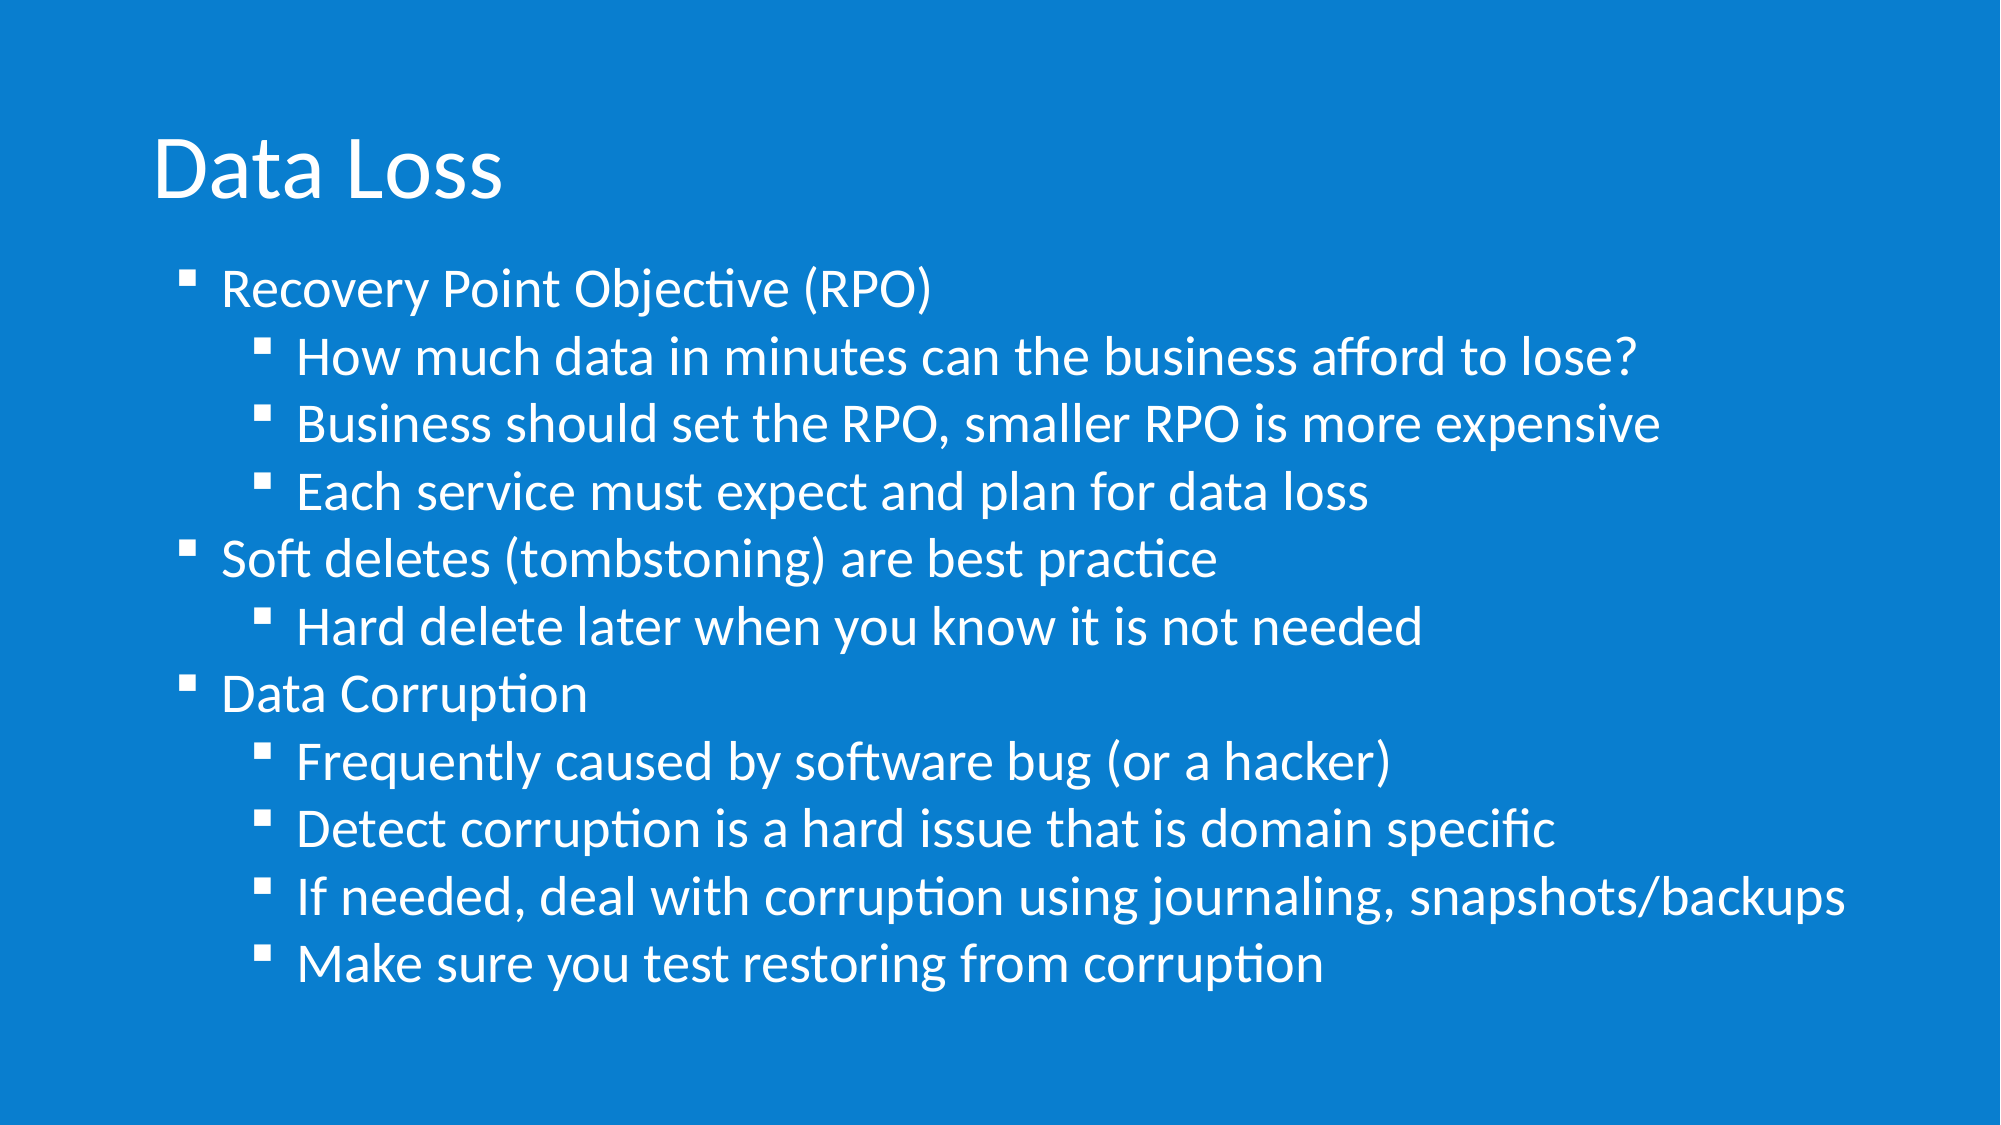

# Data Loss
Recovery Point Objective (RPO)
How much data in minutes can the business afford to lose?
Business should set the RPO, smaller RPO is more expensive
Each service must expect and plan for data loss
Soft deletes (tombstoning) are best practice
Hard delete later when you know it is not needed
Data Corruption
Frequently caused by software bug (or a hacker)
Detect corruption is a hard issue that is domain specific
If needed, deal with corruption using journaling, snapshots/backups
Make sure you test restoring from corruption